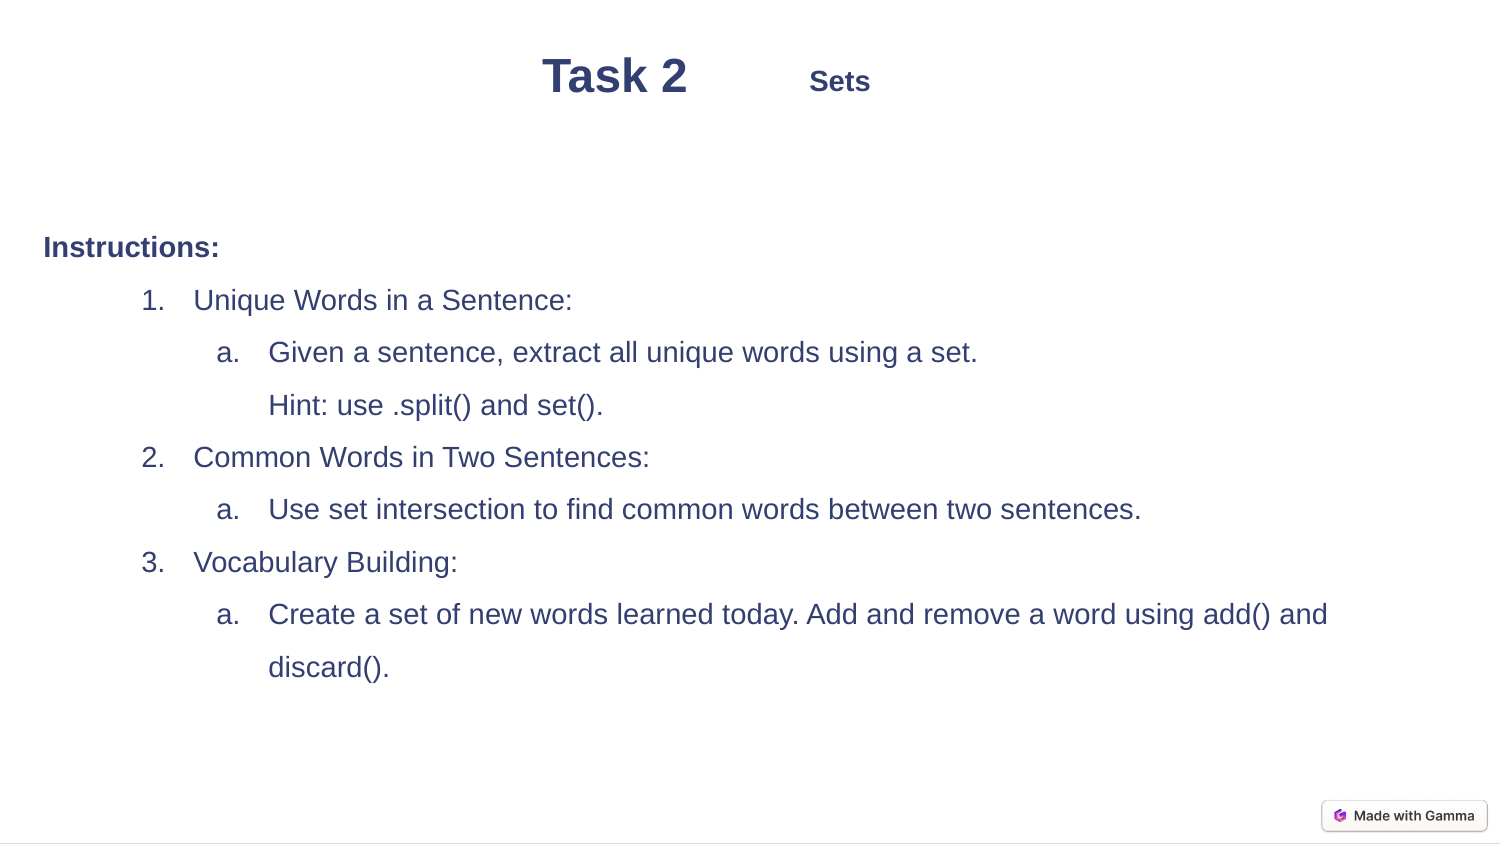

Sets
Task 2
Instructions:
Unique Words in a Sentence:
Given a sentence, extract all unique words using a set.
Hint: use .split() and set().
Common Words in Two Sentences:
Use set intersection to find common words between two sentences.
Vocabulary Building:
Create a set of new words learned today. Add and remove a word using add() and discard().